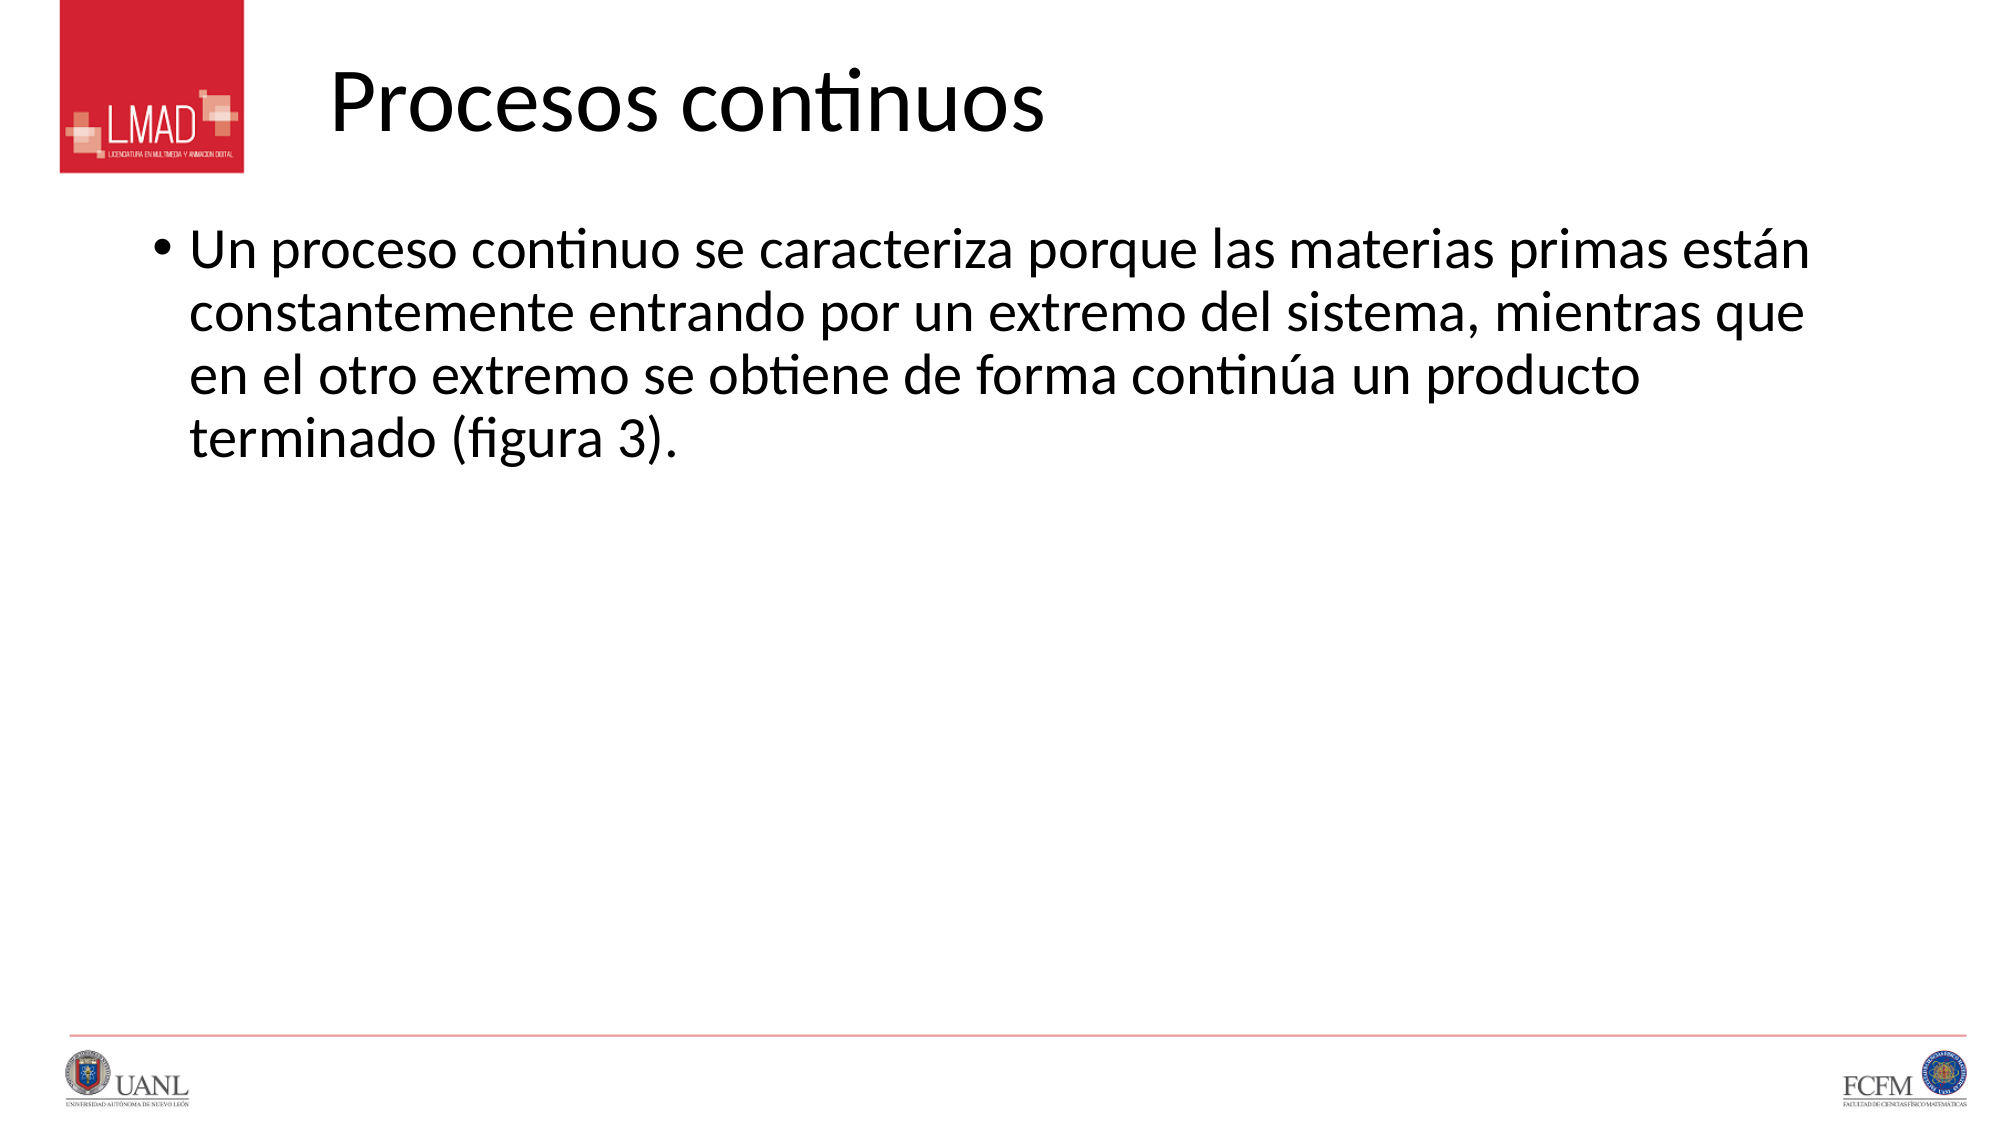

# Procesos continuos
Un proceso continuo se caracteriza porque las materias primas están constantemente entrando por un extremo del sistema, mientras que en el otro extremo se obtiene de forma continúa un producto terminado (figura 3).